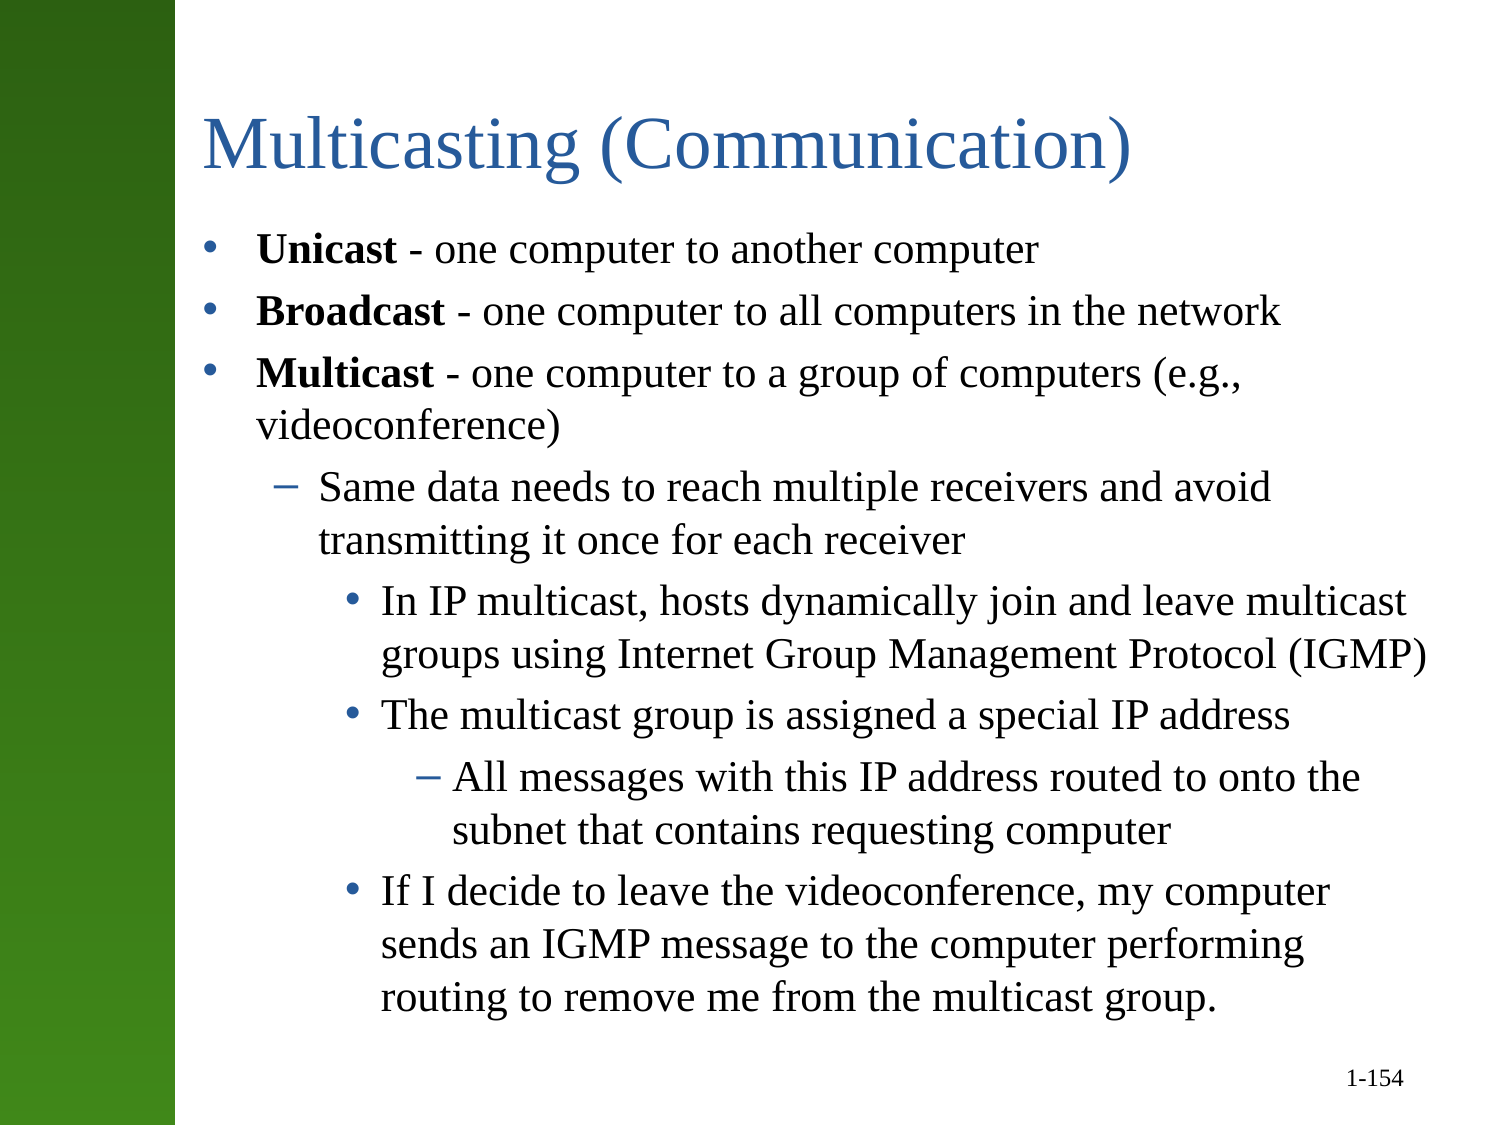

# Multicasting (Communication)
Unicast - one computer to another computer
Broadcast - one computer to all computers in the network
Multicast - one computer to a group of computers (e.g., videoconference)
Same data needs to reach multiple receivers and avoid transmitting it once for each receiver
In IP multicast, hosts dynamically join and leave multicast groups using Internet Group Management Protocol (IGMP)
The multicast group is assigned a special IP address
All messages with this IP address routed to onto the subnet that contains requesting computer
If I decide to leave the videoconference, my computer sends an IGMP message to the computer performing routing to remove me from the multicast group.